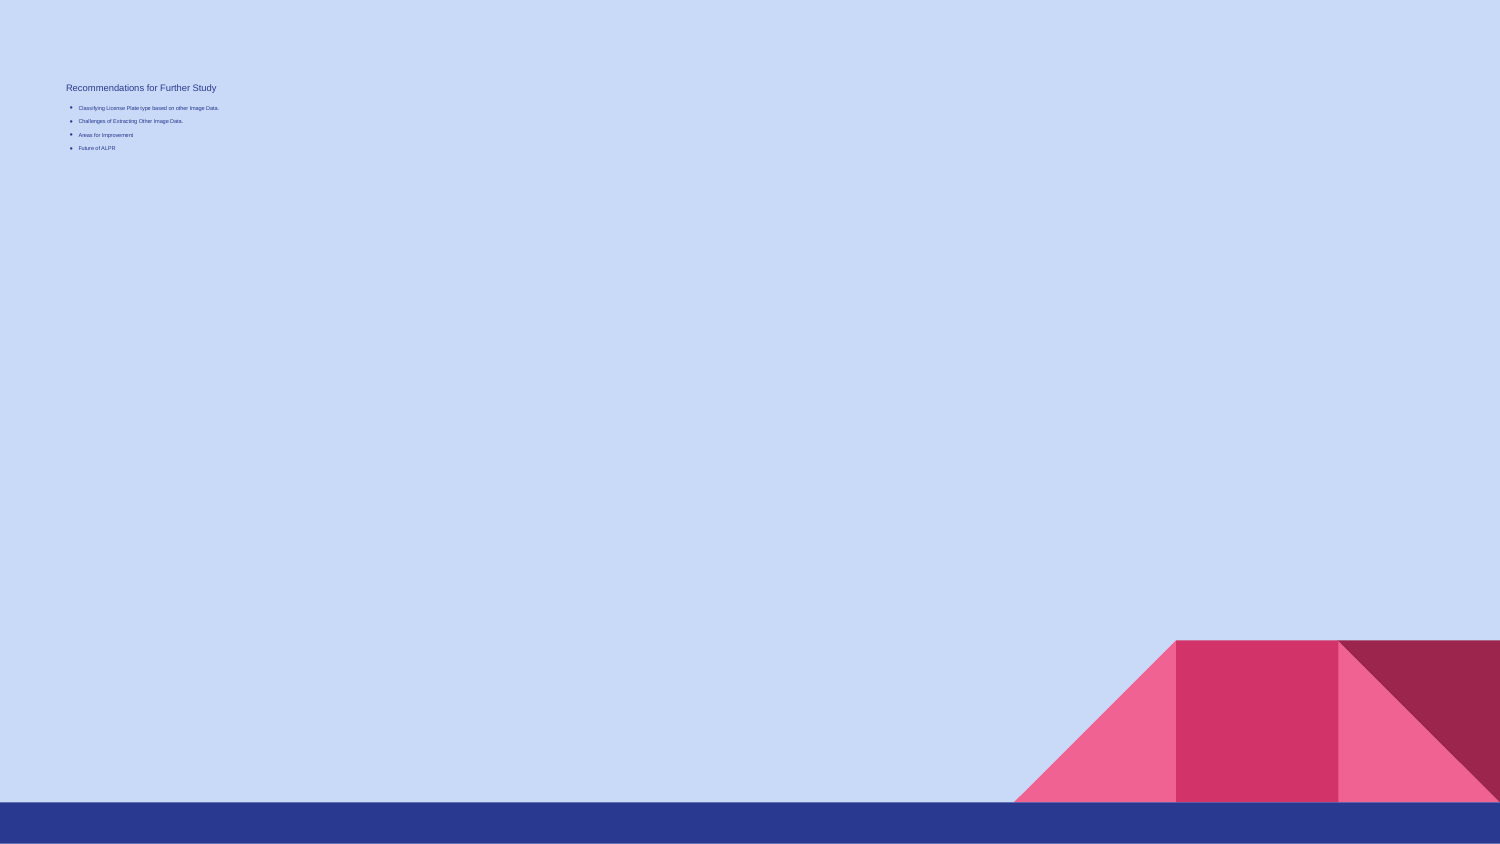

# Recommendations for Further Study

Classifying License Plate type based on other Image Data.

Challenges of Extracting Other Image Data.

Areas for Improvement

Future of ALPR